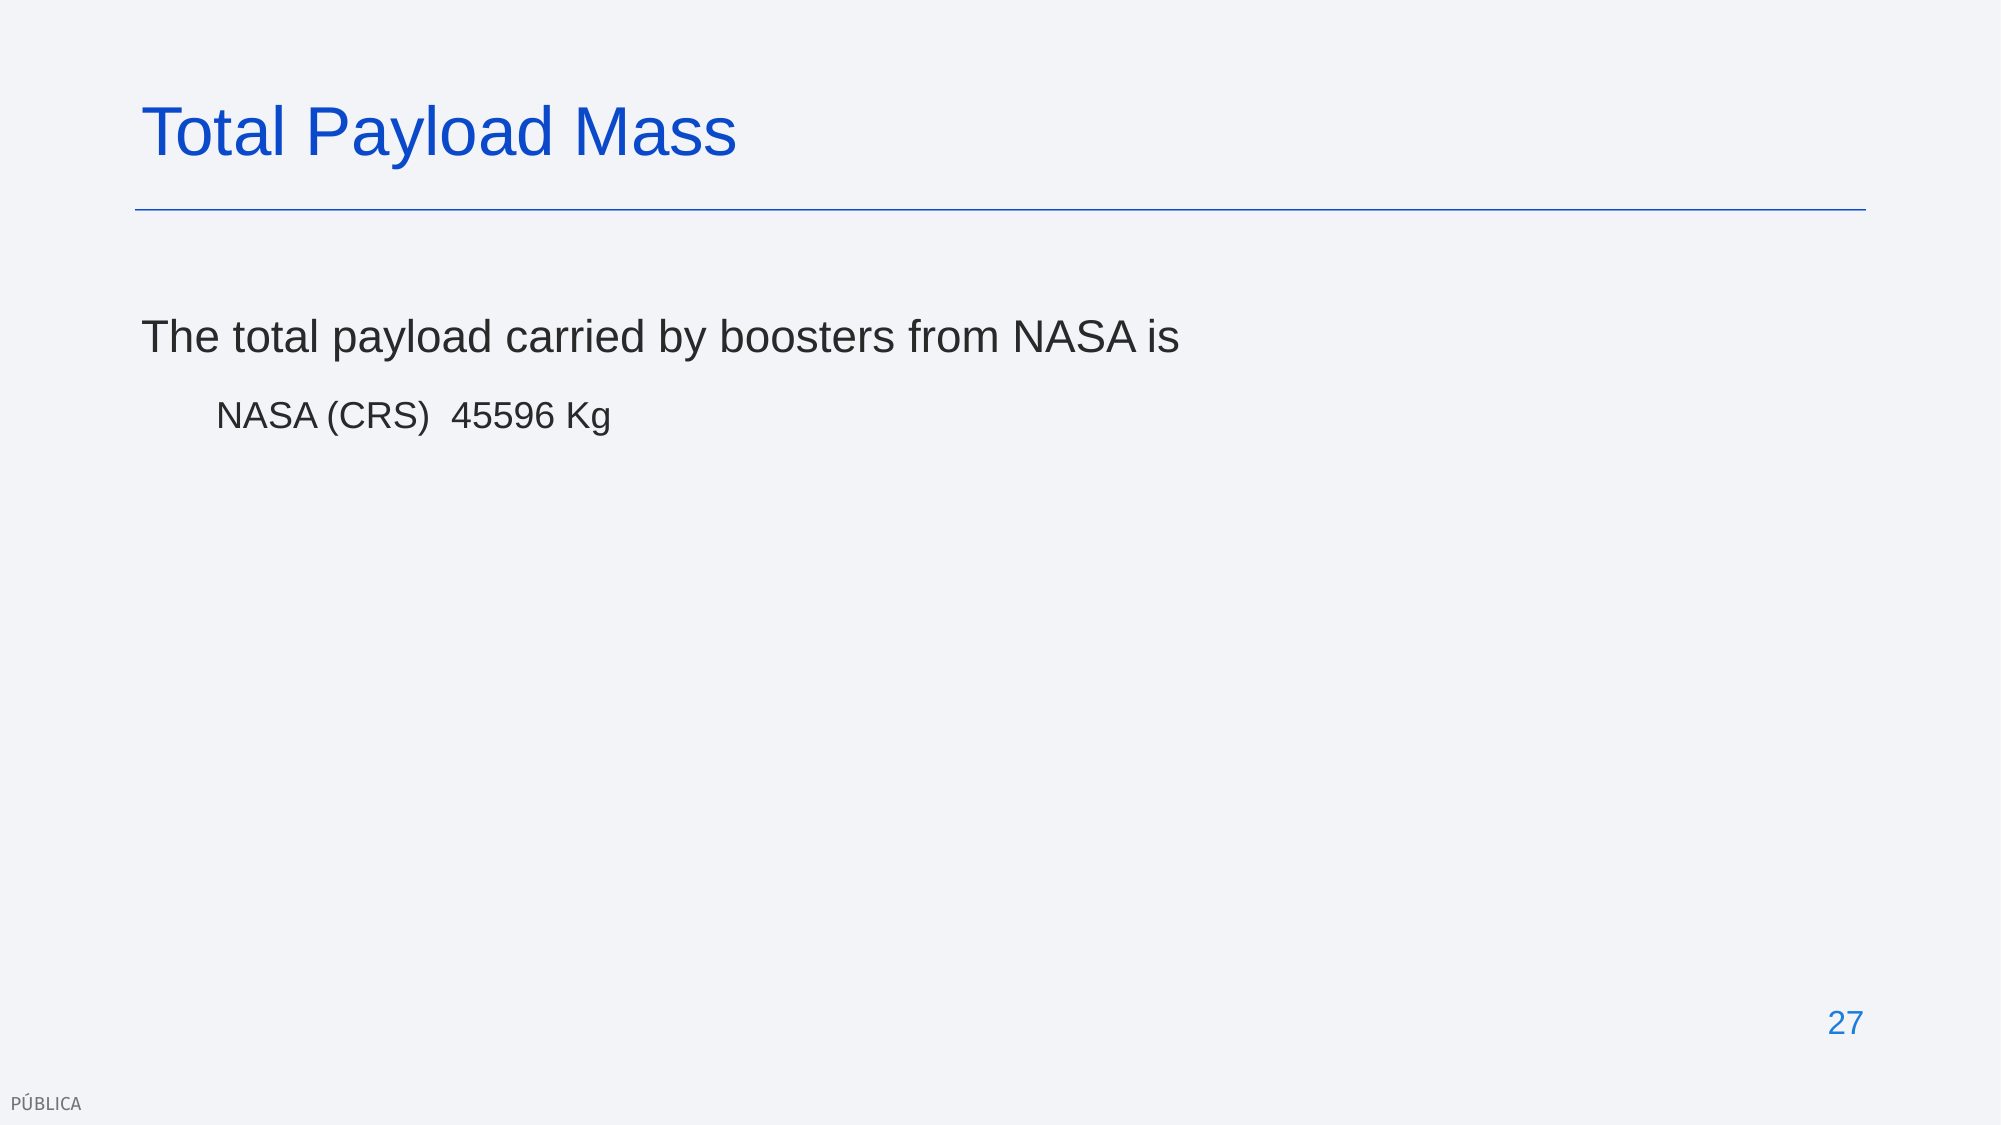

Total Payload Mass
The total payload carried by boosters from NASA is
NASA (CRS)  45596 Kg

27